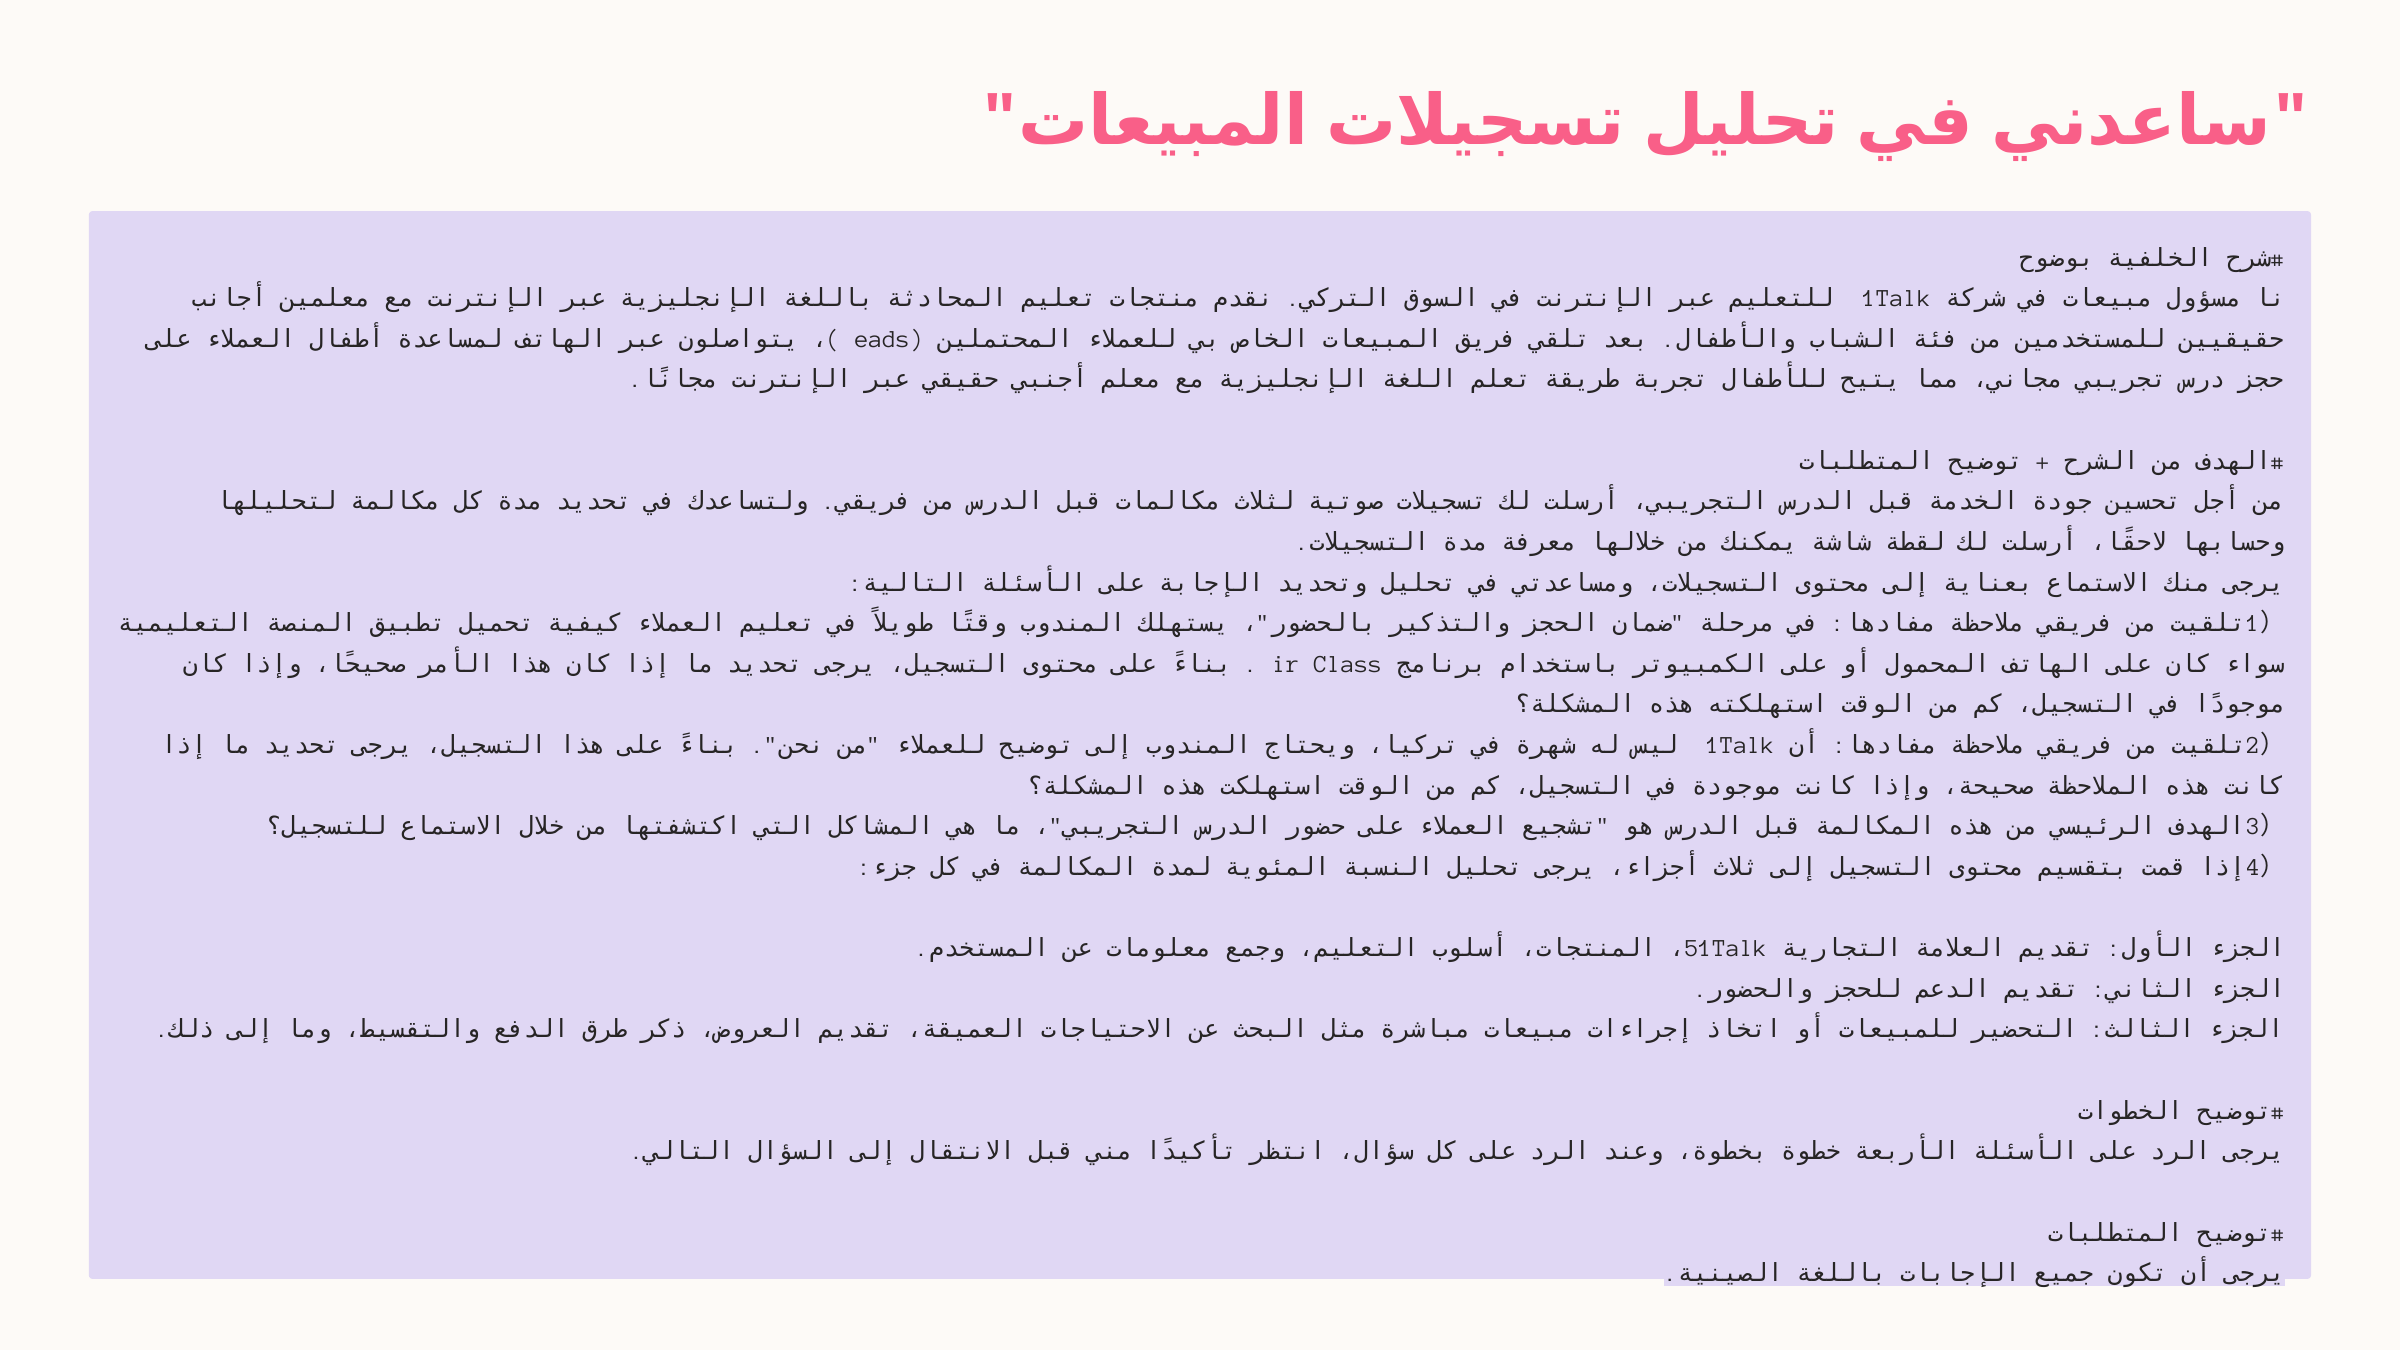

"ساعدني في تحليل تسجيلات المبيعات"

#شرح الخلفية بوضوح
نا مسؤول مبيعات في شركة 51Talk للتعليم عبر الإنترنت في السوق التركي. نقدم منتجات تعليم المحادثة باللغة الإنجليزية عبر الإنترنت مع معلمين أجانب حقيقيين للمستخدمين من فئة الشباب والأطفال. بعد تلقي فريق المبيعات الخاص بي للعملاء المحتملين (leads)، يتواصلون عبر الهاتف لمساعدة أطفال العملاء على حجز درس تجريبي مجاني، مما يتيح للأطفال تجربة طريقة تعلم اللغة الإنجليزية مع معلم أجنبي حقيقي عبر الإنترنت مجانًا.

#الهدف من الشرح + توضيح المتطلبات
من أجل تحسين جودة الخدمة قبل الدرس التجريبي، أرسلت لك تسجيلات صوتية لثلاث مكالمات قبل الدرس من فريقي. ولتساعدك في تحديد مدة كل مكالمة لتحليلها وحسابها لاحقًا، أرسلت لك لقطة شاشة يمكنك من خلالها معرفة مدة التسجيلات.
يرجى منك الاستماع بعناية إلى محتوى التسجيلات، ومساعدتي في تحليل وتحديد الإجابة على الأسئلة التالية:
（1）تلقيت من فريقي ملاحظة مفادها: في مرحلة "ضمان الحجز والتذكير بالحضور"، يستهلك المندوب وقتًا طويلاً في تعليم العملاء كيفية تحميل تطبيق المنصة التعليمية سواء كان على الهاتف المحمول أو على الكمبيوتر باستخدام برنامج Air Class. بناءً على محتوى التسجيل، يرجى تحديد ما إذا كان هذا الأمر صحيحًا، وإذا كان موجودًا في التسجيل، كم من الوقت استهلكته هذه المشكلة؟
（2）تلقيت من فريقي ملاحظة مفادها: أن 51Talk ليس له شهرة في تركيا، ويحتاج المندوب إلى توضيح للعملاء "من نحن". بناءً على هذا التسجيل، يرجى تحديد ما إذا كانت هذه الملاحظة صحيحة، وإذا كانت موجودة في التسجيل، كم من الوقت استهلكت هذه المشكلة؟
（3）الهدف الرئيسي من هذه المكالمة قبل الدرس هو "تشجيع العملاء على حضور الدرس التجريبي"، ما هي المشاكل التي اكتشفتها من خلال الاستماع للتسجيل؟
（4）إذا قمت بتقسيم محتوى التسجيل إلى ثلاث أجزاء، يرجى تحليل النسبة المئوية لمدة المكالمة في كل جزء:

الجزء الأول: تقديم العلامة التجارية 51Talk، المنتجات، أسلوب التعليم، وجمع معلومات عن المستخدم.
الجزء الثاني: تقديم الدعم للحجز والحضور.
الجزء الثالث: التحضير للمبيعات أو اتخاذ إجراءات مبيعات مباشرة مثل البحث عن الاحتياجات العميقة، تقديم العروض، ذكر طرق الدفع والتقسيط، وما إلى ذلك.

#توضيح الخطوات
يرجى الرد على الأسئلة الأربعة خطوة بخطوة، وعند الرد على كل سؤال، انتظر تأكيدًا مني قبل الانتقال إلى السؤال التالي.

#توضيح المتطلبات
يرجى أن تكون جميع الإجابات باللغة الصينية.